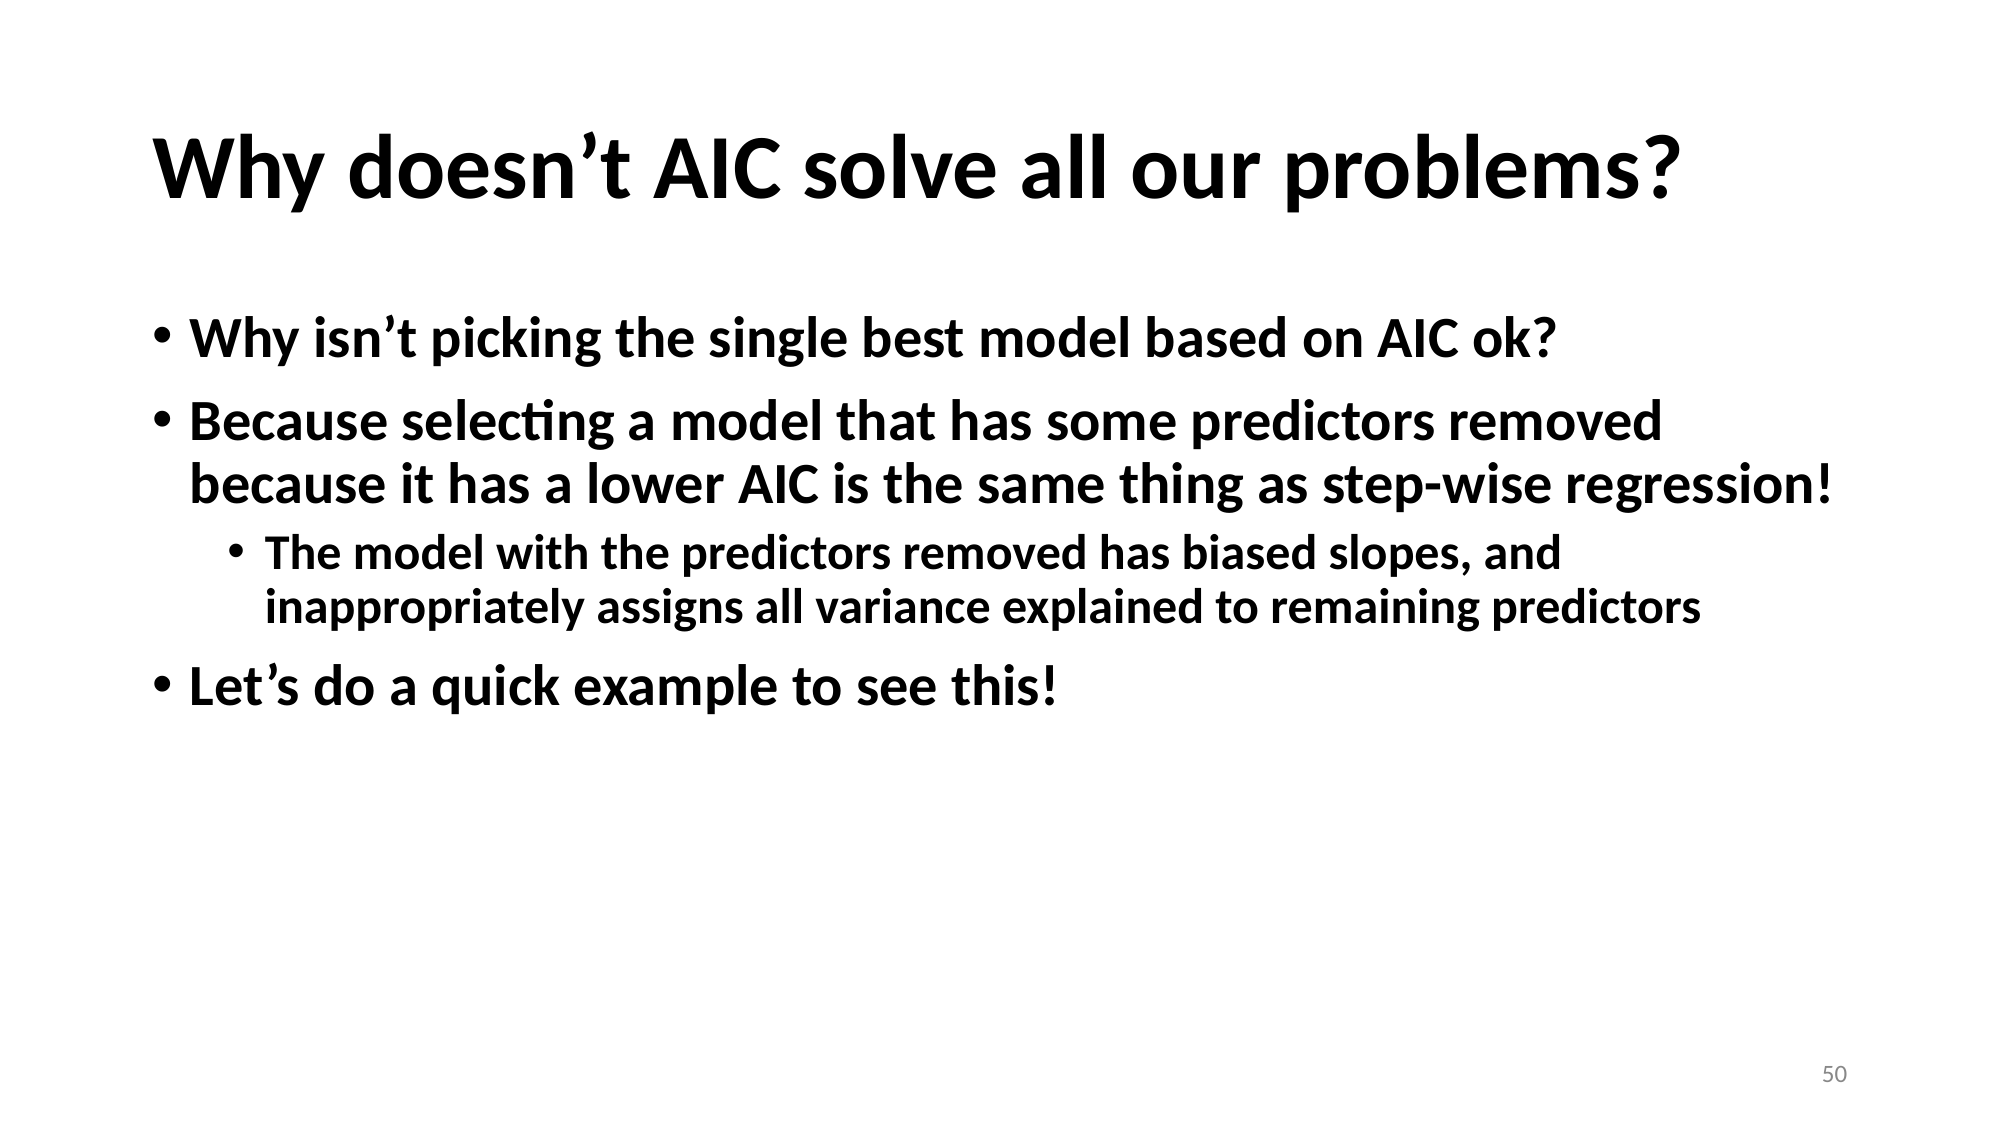

# Why doesn’t AIC solve all our problems?
Why isn’t picking the single best model based on AIC ok?
Because selecting a model that has some predictors removed because it has a lower AIC is the same thing as step-wise regression!
The model with the predictors removed has biased slopes, and inappropriately assigns all variance explained to remaining predictors
Let’s do a quick example to see this!

50